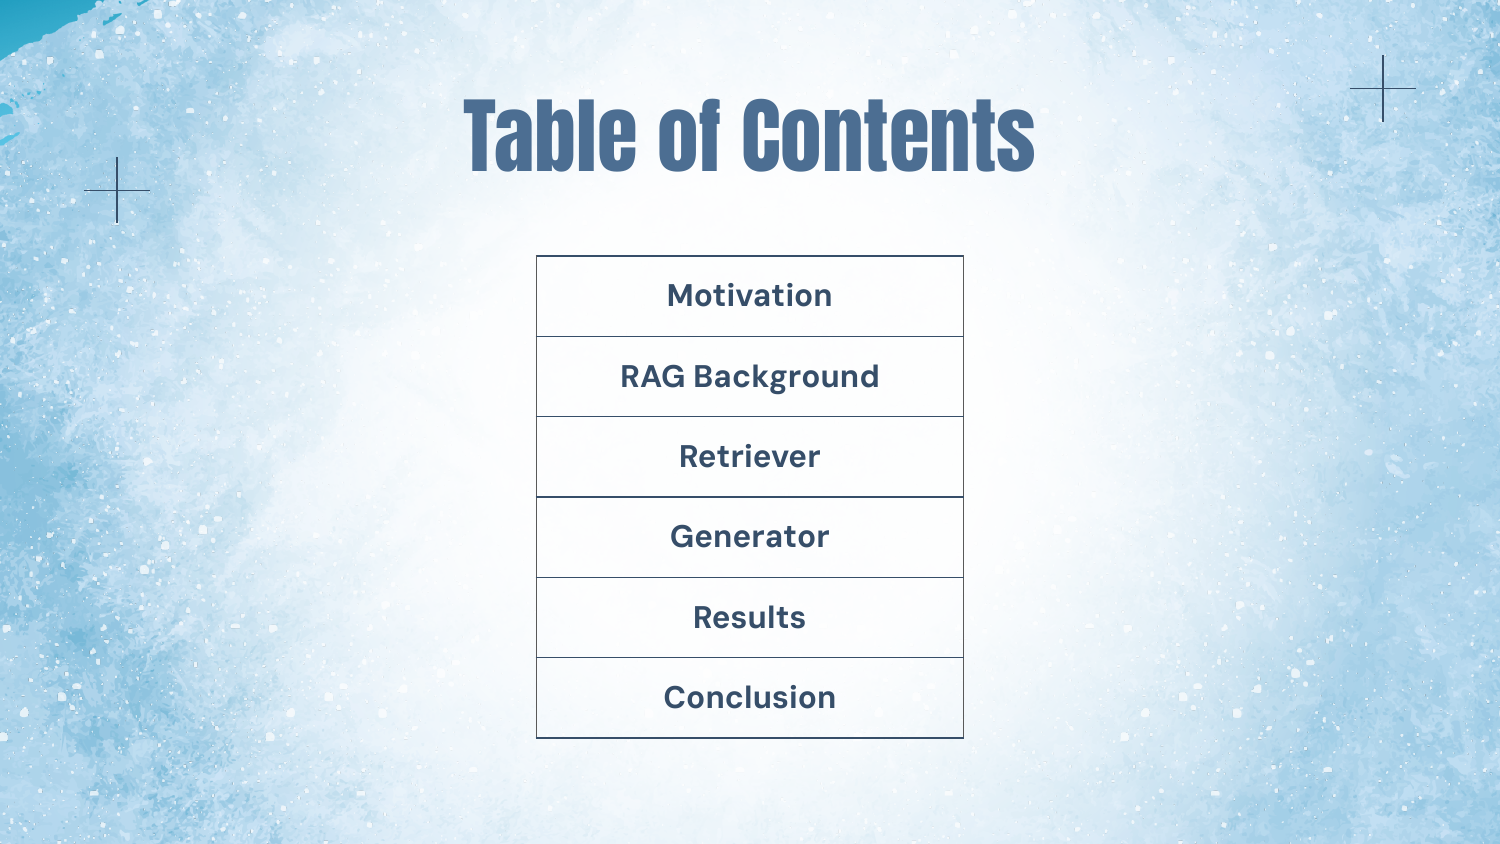

# Table of Contents
| Motivation |
| --- |
| RAG Background |
| Retriever |
| Generator |
| Results |
| Conclusion |